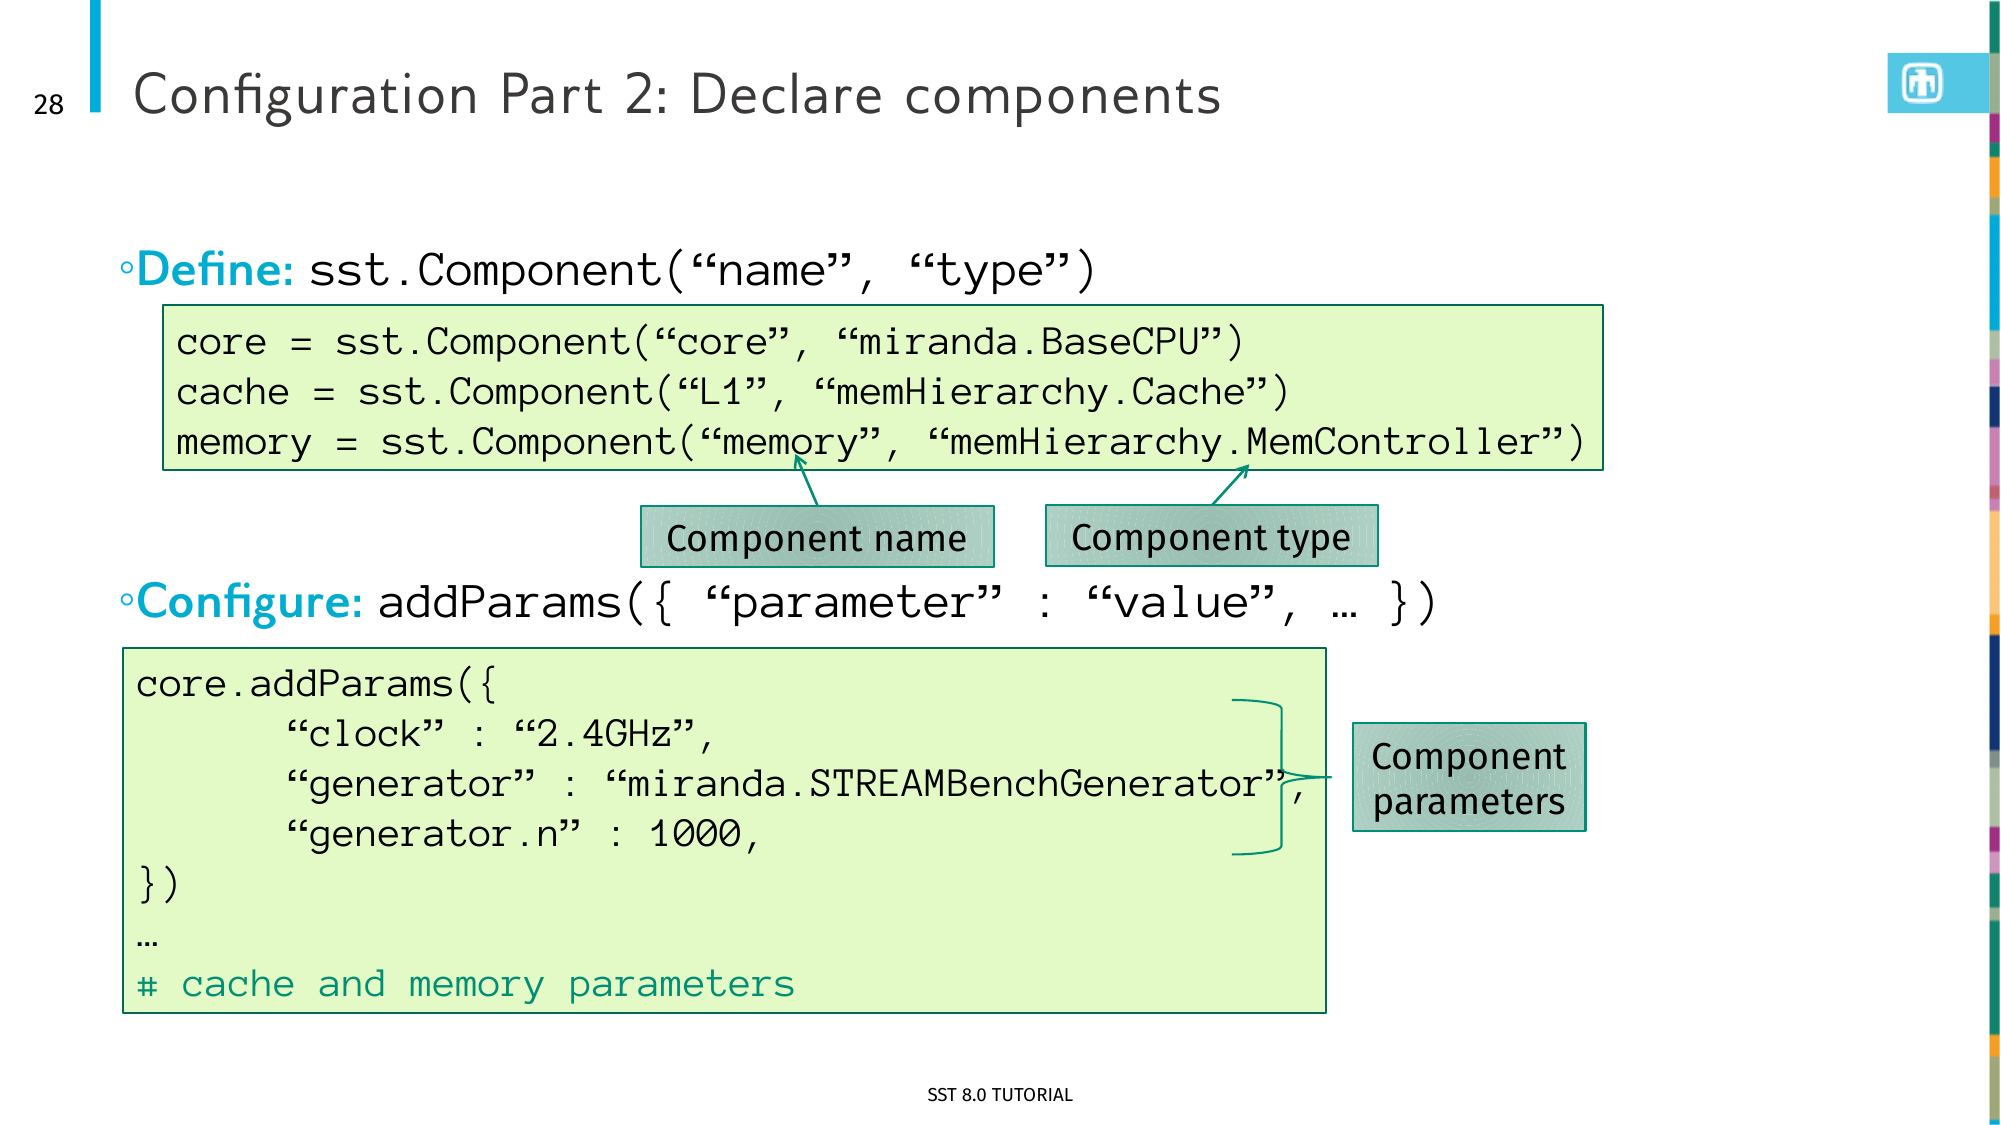

# Configuration Part 2: Declare components
28
Define: sst.Component(“name”, “type”)

Configure: addParams({ “parameter” : “value”, … })

core = sst.Component(“core”, “miranda.BaseCPU”)
cache = sst.Component(“L1”, “memHierarchy.Cache”)
memory = sst.Component(“memory”, “memHierarchy.MemController”)
Component type
Component name
core.addParams({
	“clock” : “2.4GHz”,
	“generator” : “miranda.STREAMBenchGenerator”,
	“generator.n” : 1000,
})
…
# cache and memory parameters

Component parameters
SST 8.0 Tutorial